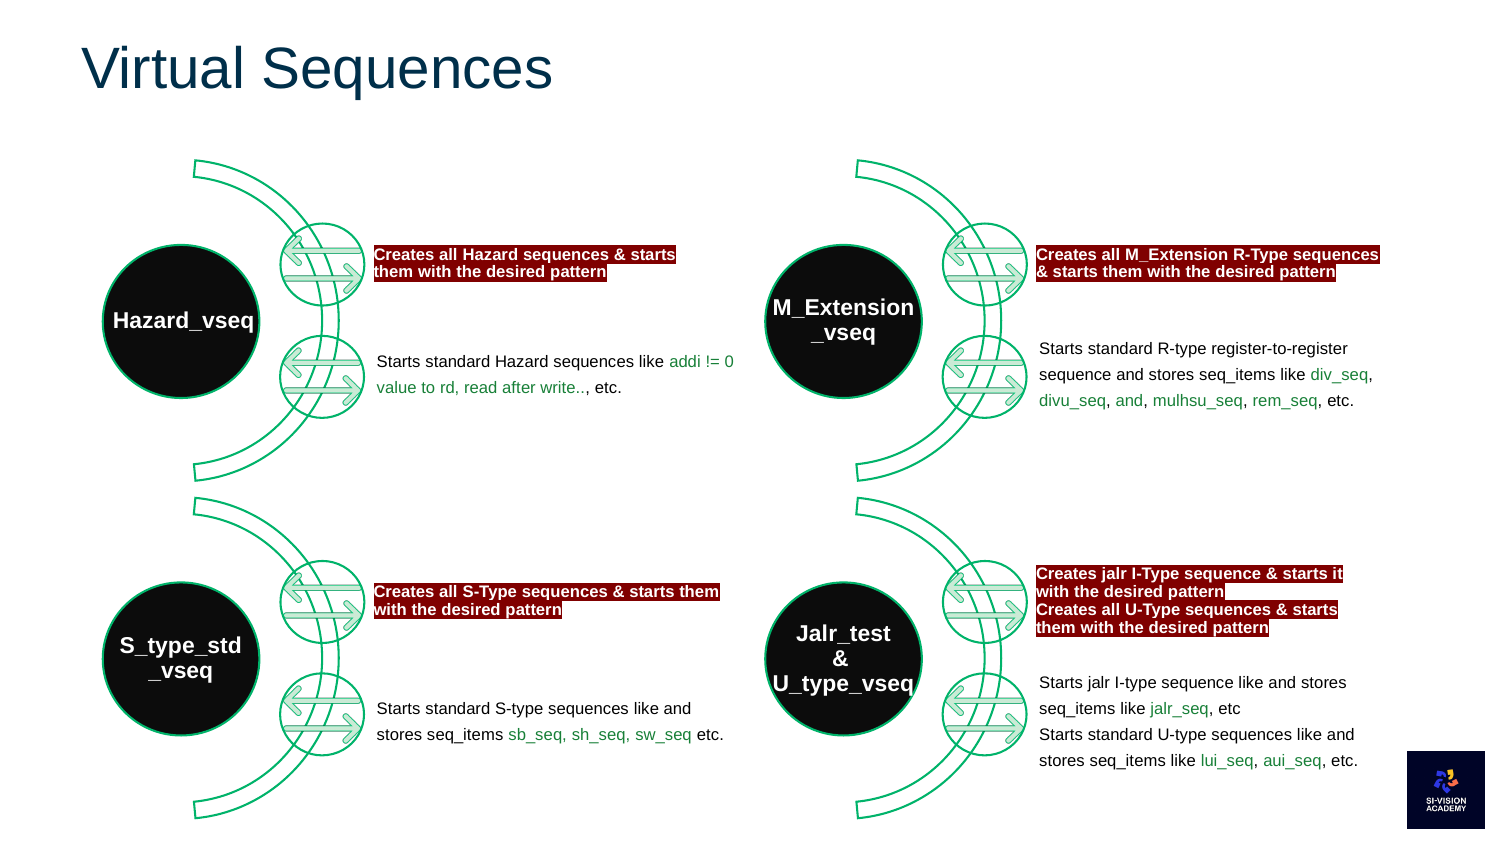

# Virtual Sequences

Creates all Hazard sequences & starts them with the desired pattern

Hazard_vseq

Starts standard Hazard sequences like addi != 0 value to rd, read after write.., etc.

Creates all M_Extension R-Type sequences & starts them with the desired pattern

M_Extension_vseq

Starts standard R-type register-to-register sequence and stores seq_items like div_seq, divu_seq, and, mulhsu_seq, rem_seq, etc.

Creates all S-Type sequences & starts them with the desired pattern

S_type_std_vseq

Starts standard S-type sequences like and stores seq_items sb_seq, sh_seq, sw_seq etc.

Creates jalr I-Type sequence & starts it with the desired pattern
Creates all U-Type sequences & starts them with the desired pattern

Jalr_test
&
U_type_vseq

Starts jalr I-type sequence like and stores seq_items like jalr_seq, etc
Starts standard U-type sequences like and stores seq_items like lui_seq, aui_seq, etc.